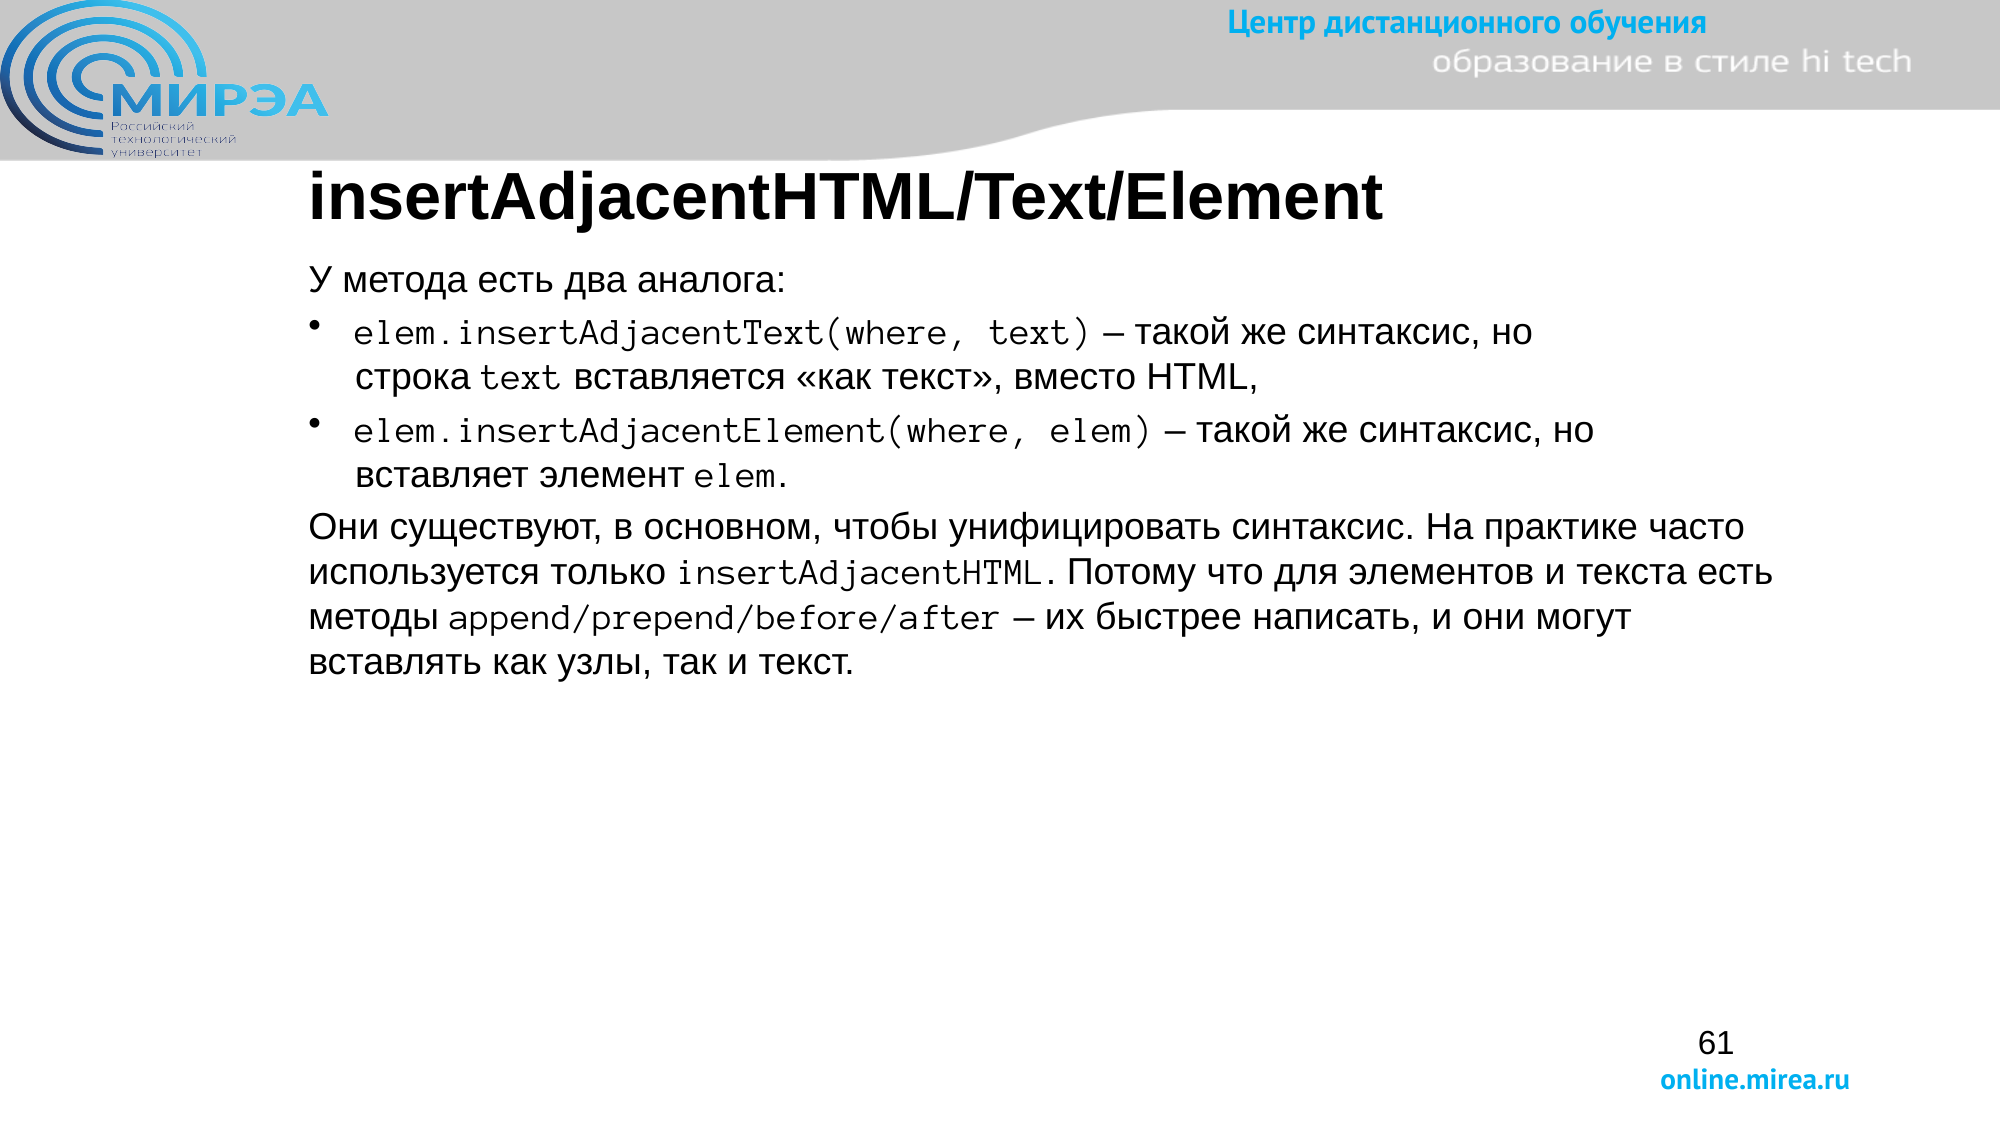

insertAdjacentHTML/Text/Element
У метода есть два аналога:
elem.insertAdjacentText(where, text) – такой же синтаксис, но строка text вставляется «как текст», вместо HTML,
elem.insertAdjacentElement(where, elem) – такой же синтаксис, но вставляет элемент elem.
Они существуют, в основном, чтобы унифицировать синтаксис. На практике часто используется только insertAdjacentHTML. Потому что для элементов и текста есть методы append/prepend/before/after – их быстрее написать, и они могут вставлять как узлы, так и текст.

61